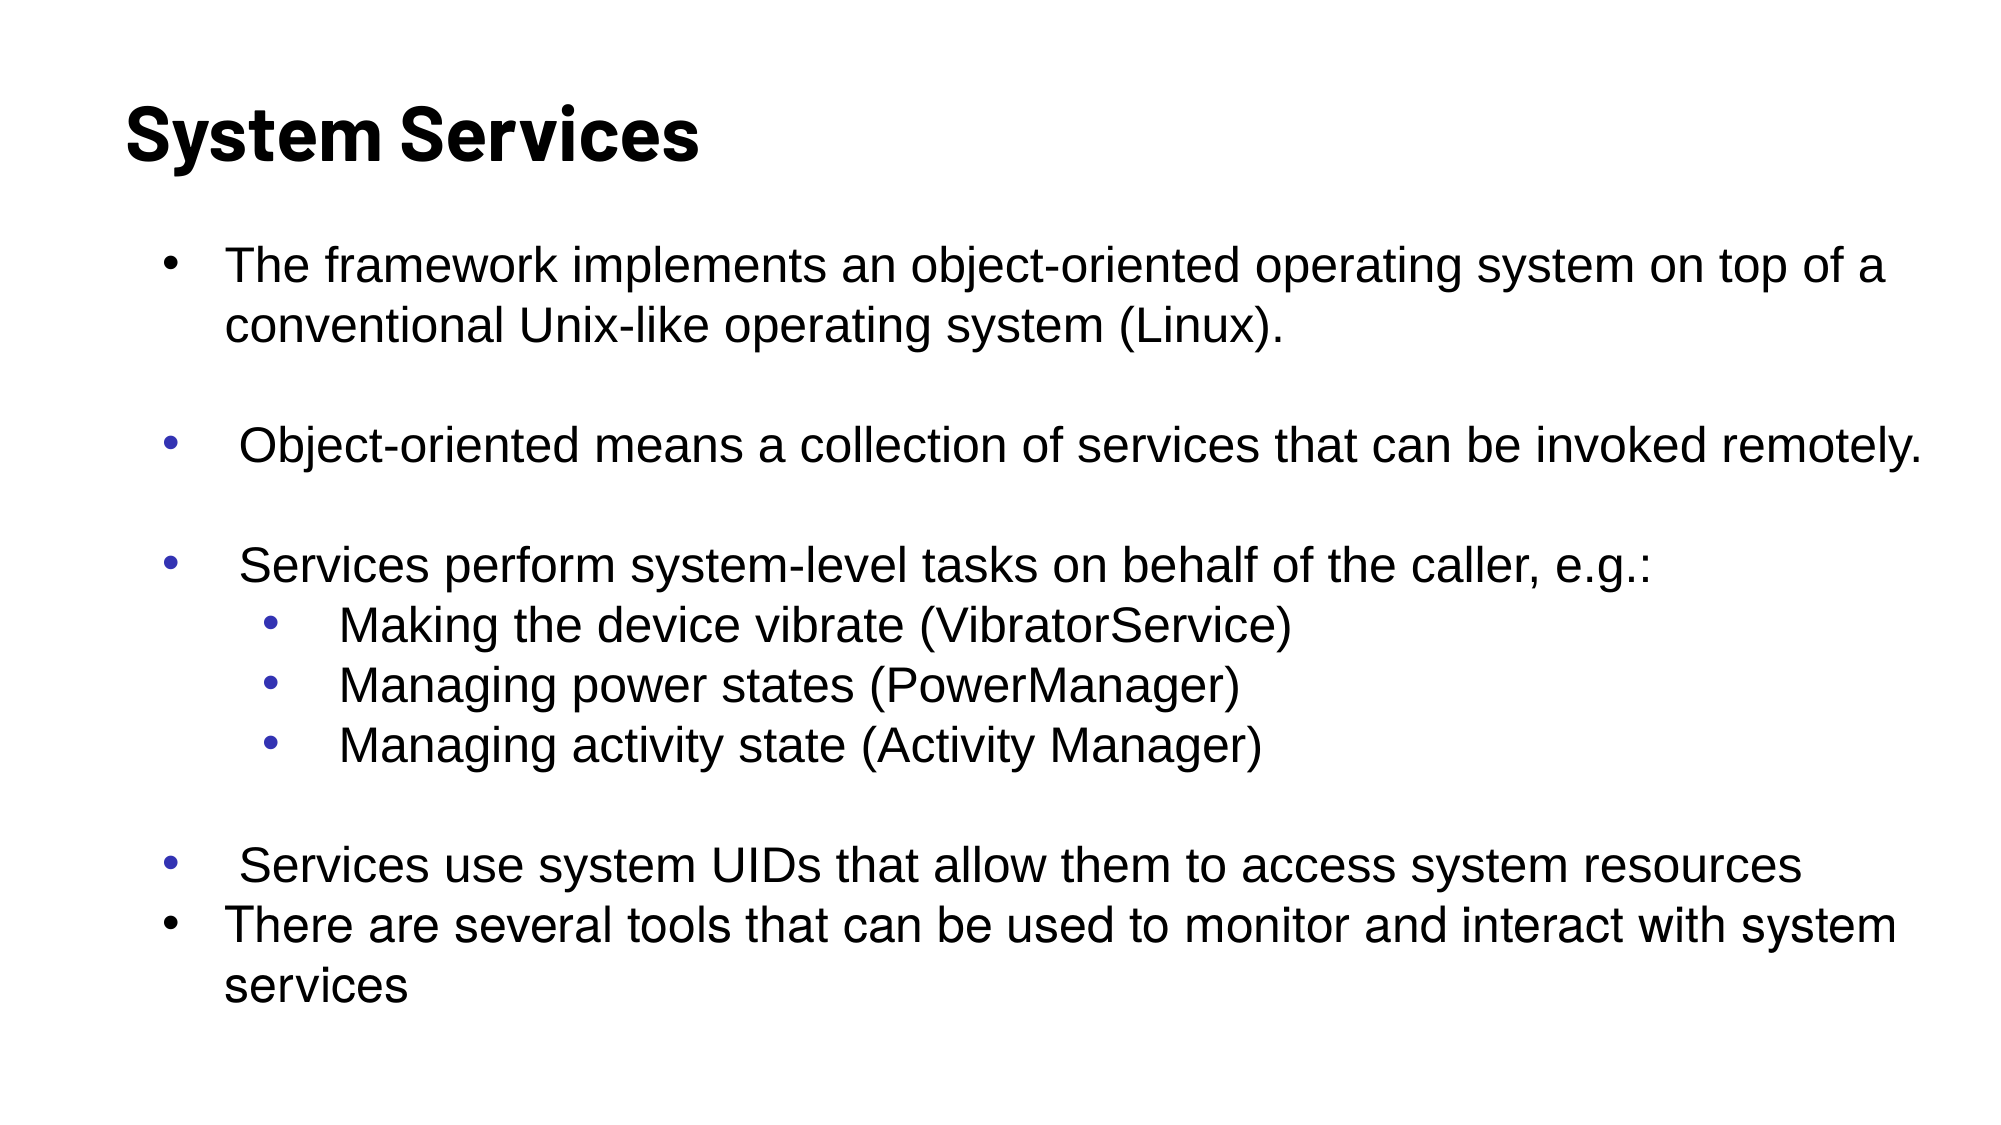

System Services
The framework implements an object-oriented operating system on top of a
conventional Unix-like operating system (Linux).
 Object-oriented means a collection of services that can be invoked remotely.
 Services perform system-level tasks on behalf of the caller, e.g.:
 Making the device vibrate (VibratorService)
 Managing power states (PowerManager)
 Managing activity state (Activity Manager)
 Services use system UIDs that allow them to access system resources
There are several tools that can be used to monitor and interact with system services